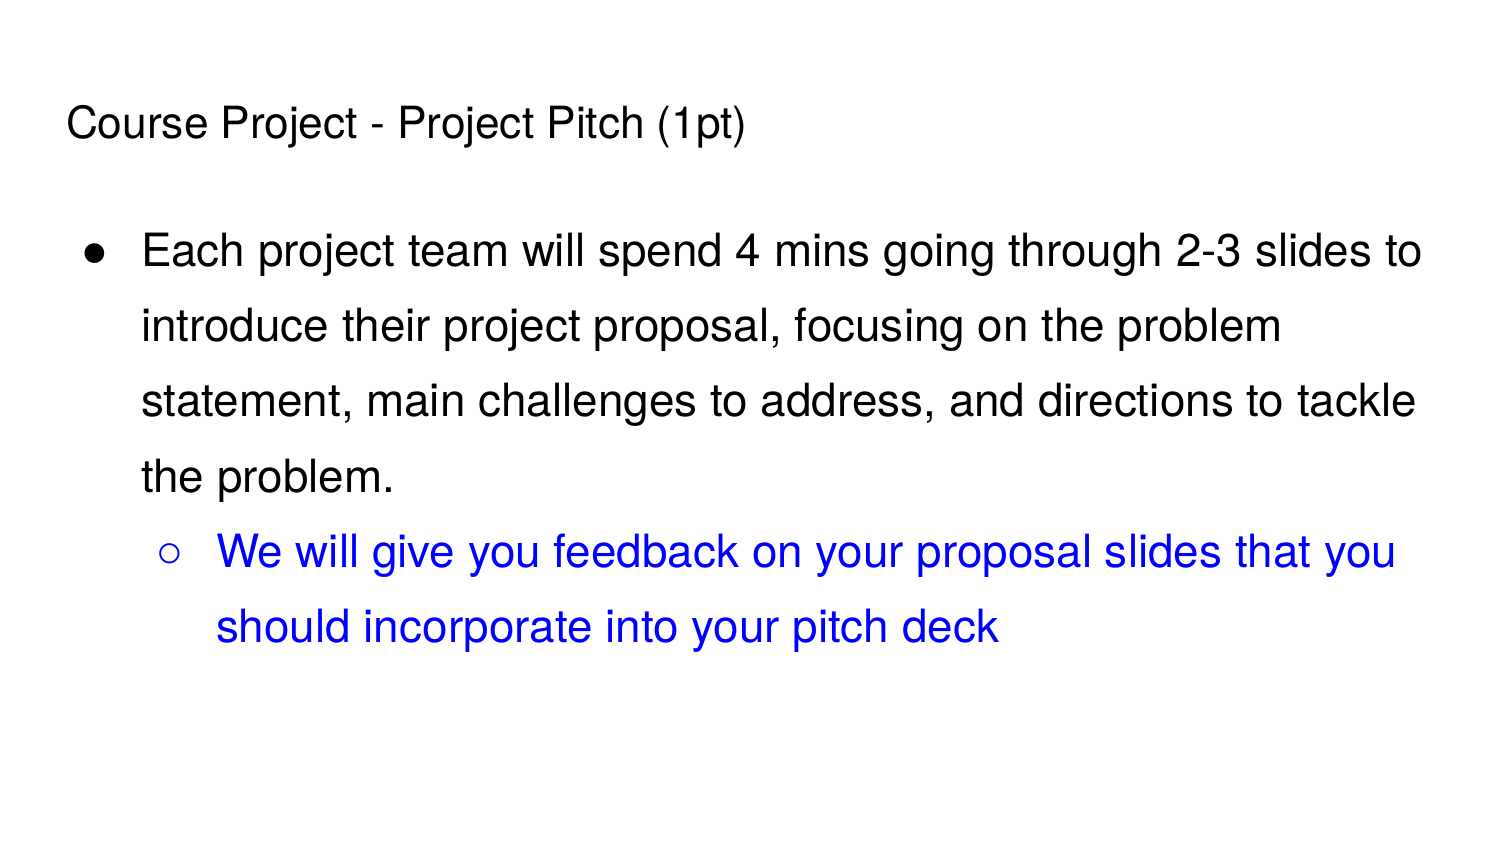

# Course Project - Project Pitch (1pt)
Each project team will spend 4 mins going through 2-3 slides to introduce their project proposal, focusing on the problem statement, main challenges to address, and directions to tackle the problem.
We will give you feedback on your proposal slides that you should incorporate into your pitch deck